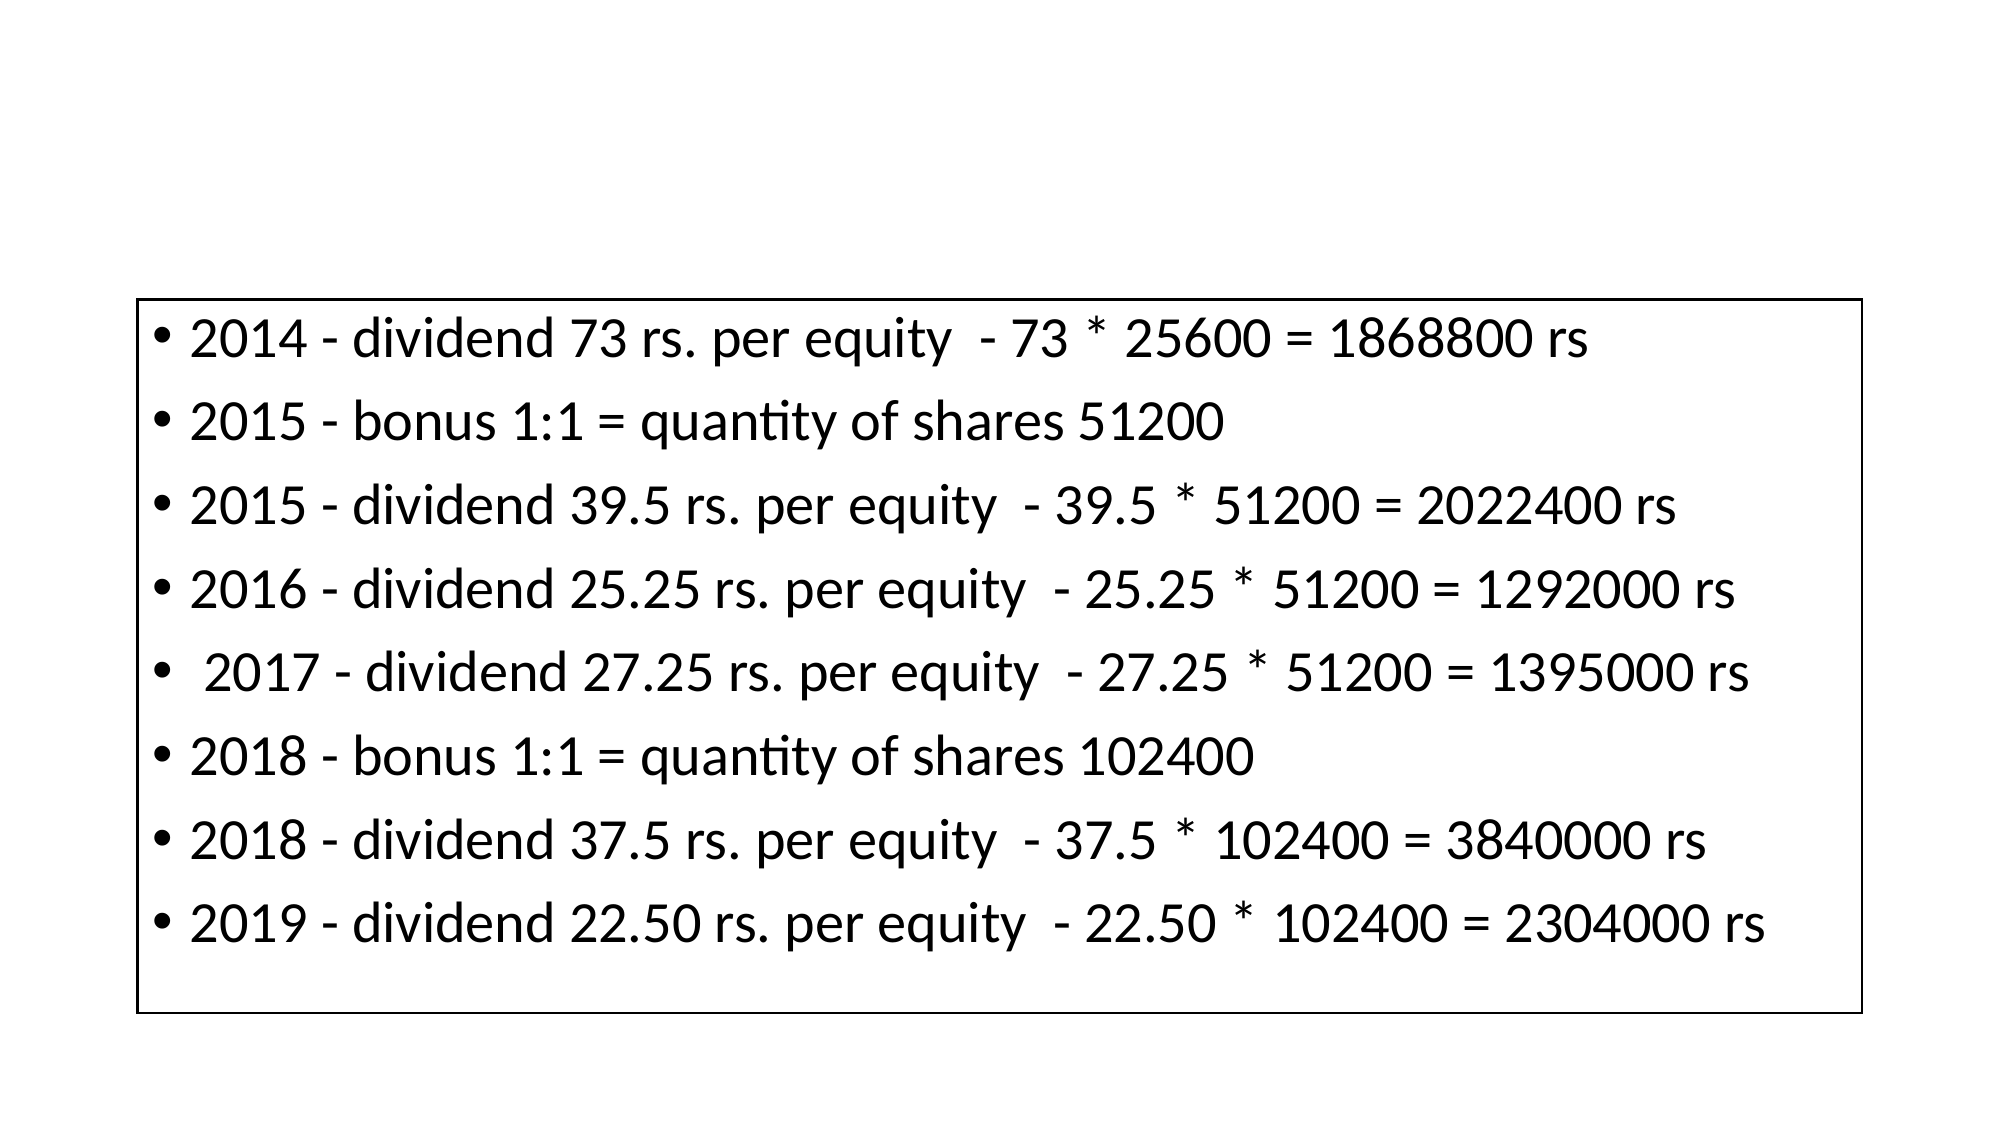

#
2014 - dividend 73 rs. per equity  - 73 * 25600 = 1868800 rs
2015 - bonus 1:1 = quantity of shares 51200
2015 - dividend 39.5 rs. per equity  - 39.5 * 51200 = 2022400 rs
2016 - dividend 25.25 rs. per equity  - 25.25 * 51200 = 1292000 rs
 2017 - dividend 27.25 rs. per equity  - 27.25 * 51200 = 1395000 rs
2018 - bonus 1:1 = quantity of shares 102400
2018 - dividend 37.5 rs. per equity  - 37.5 * 102400 = 3840000 rs
2019 - dividend 22.50 rs. per equity  - 22.50 * 102400 = 2304000 rs